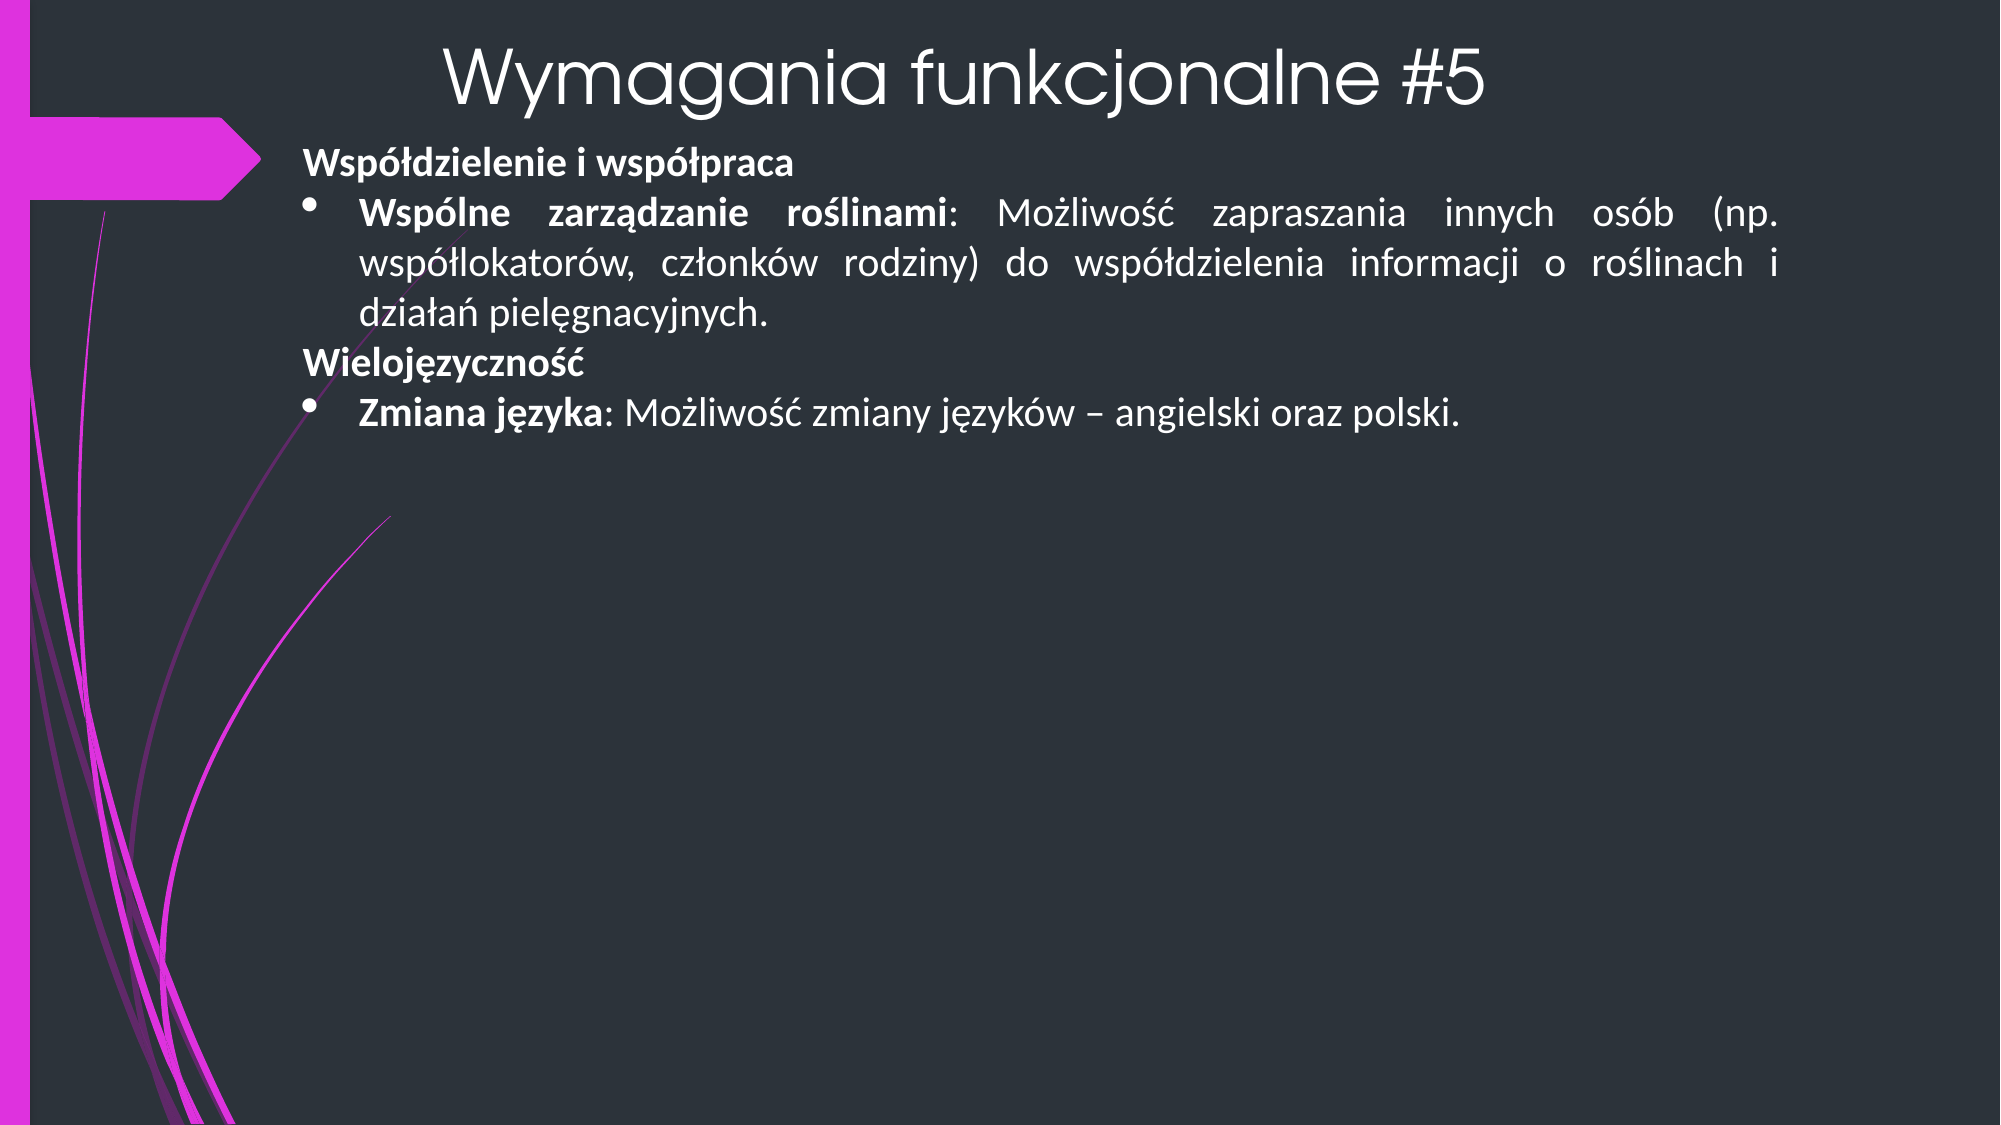

# Wymagania funkcjonalne #5
Współdzielenie i współpraca
Wspólne zarządzanie roślinami: Możliwość zapraszania innych osób (np. współlokatorów, członków rodziny) do współdzielenia informacji o roślinach i działań pielęgnacyjnych.
Wielojęzyczność
Zmiana języka: Możliwość zmiany języków – angielski oraz polski.